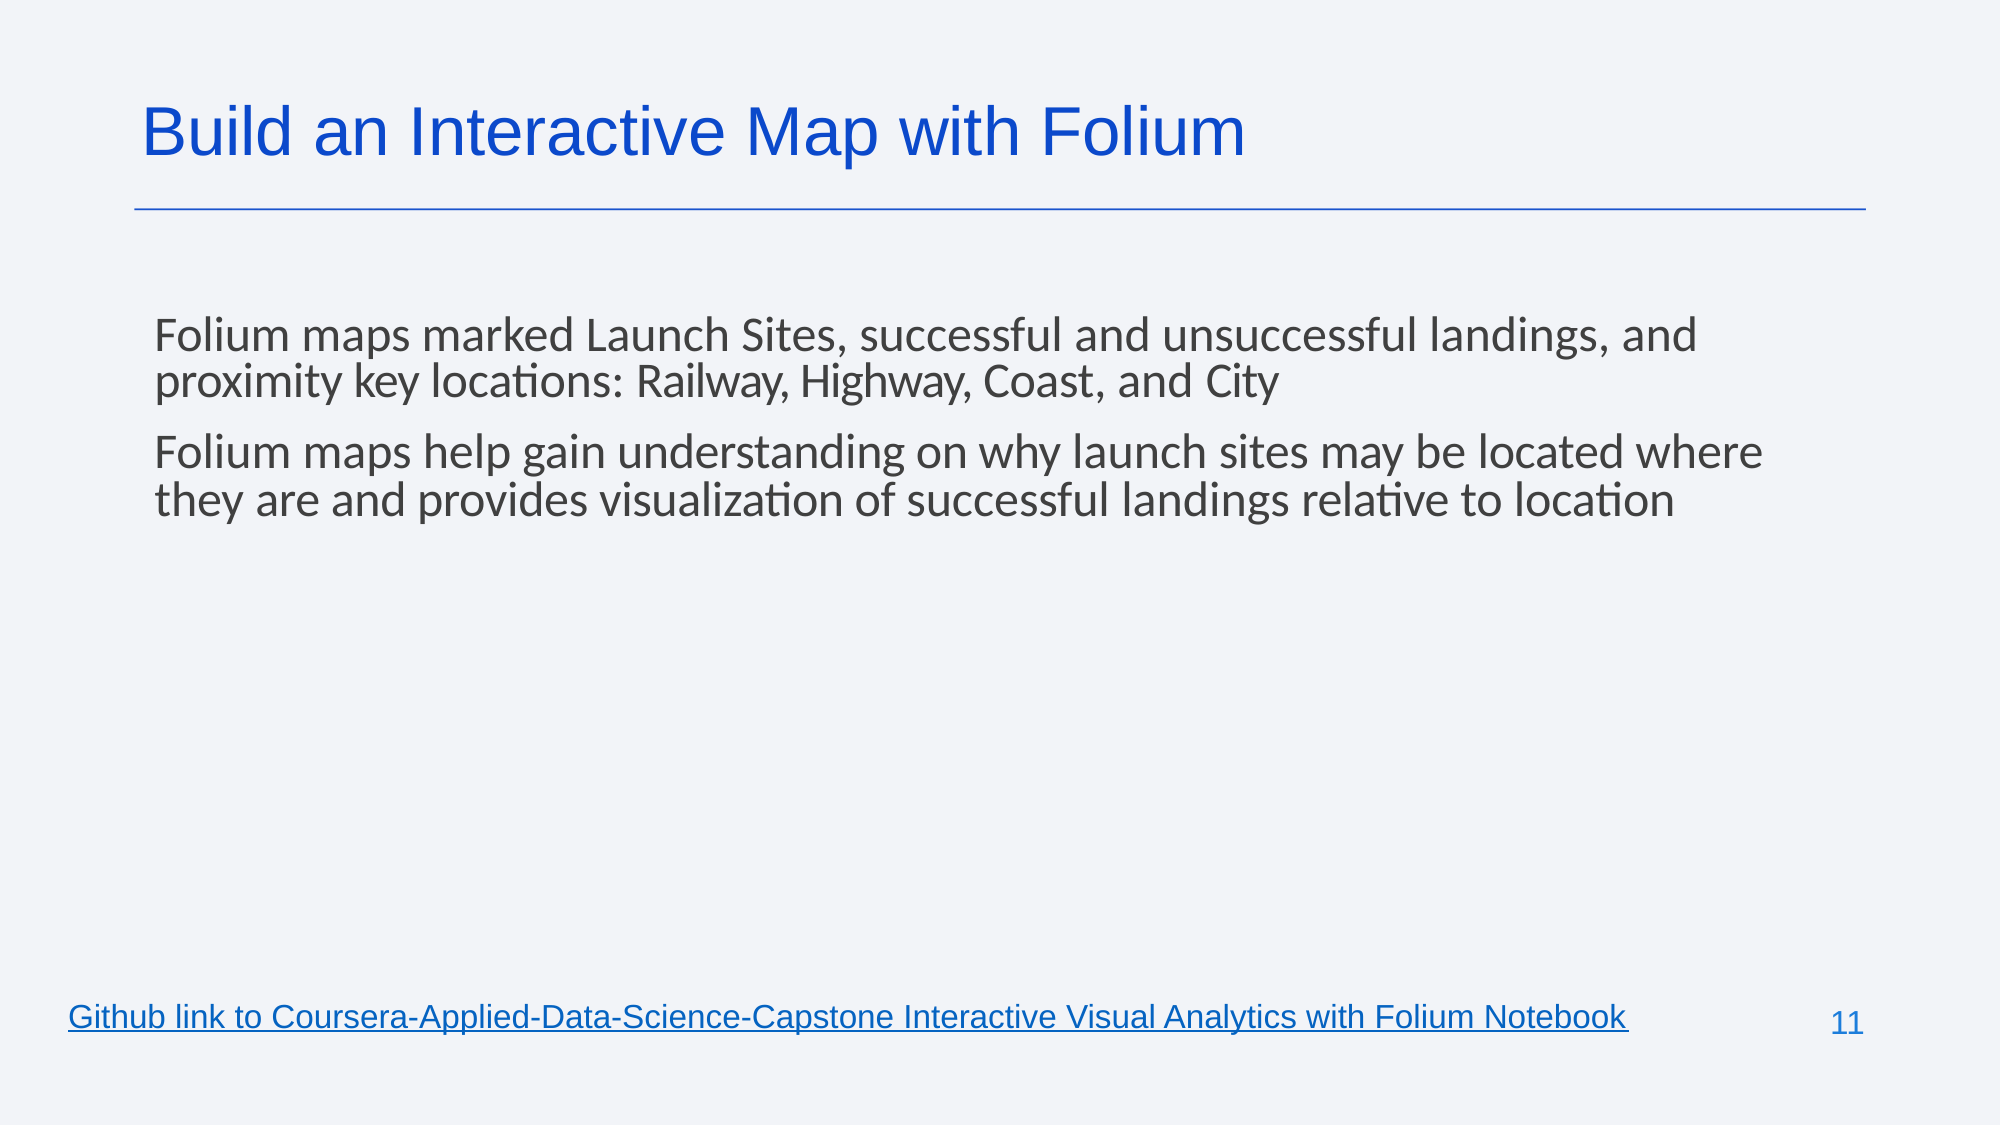

Build an Interactive Map with Folium
Folium maps marked Launch Sites, successful and unsuccessful landings, and proximity key locations: Railway, Highway, Coast, and City
Folium maps help gain understanding on why launch sites may be located where they are and provides visualization of successful landings relative to location

Github link to Coursera-Applied-Data-Science-Capstone Interactive Visual Analytics with Folium Notebook

11